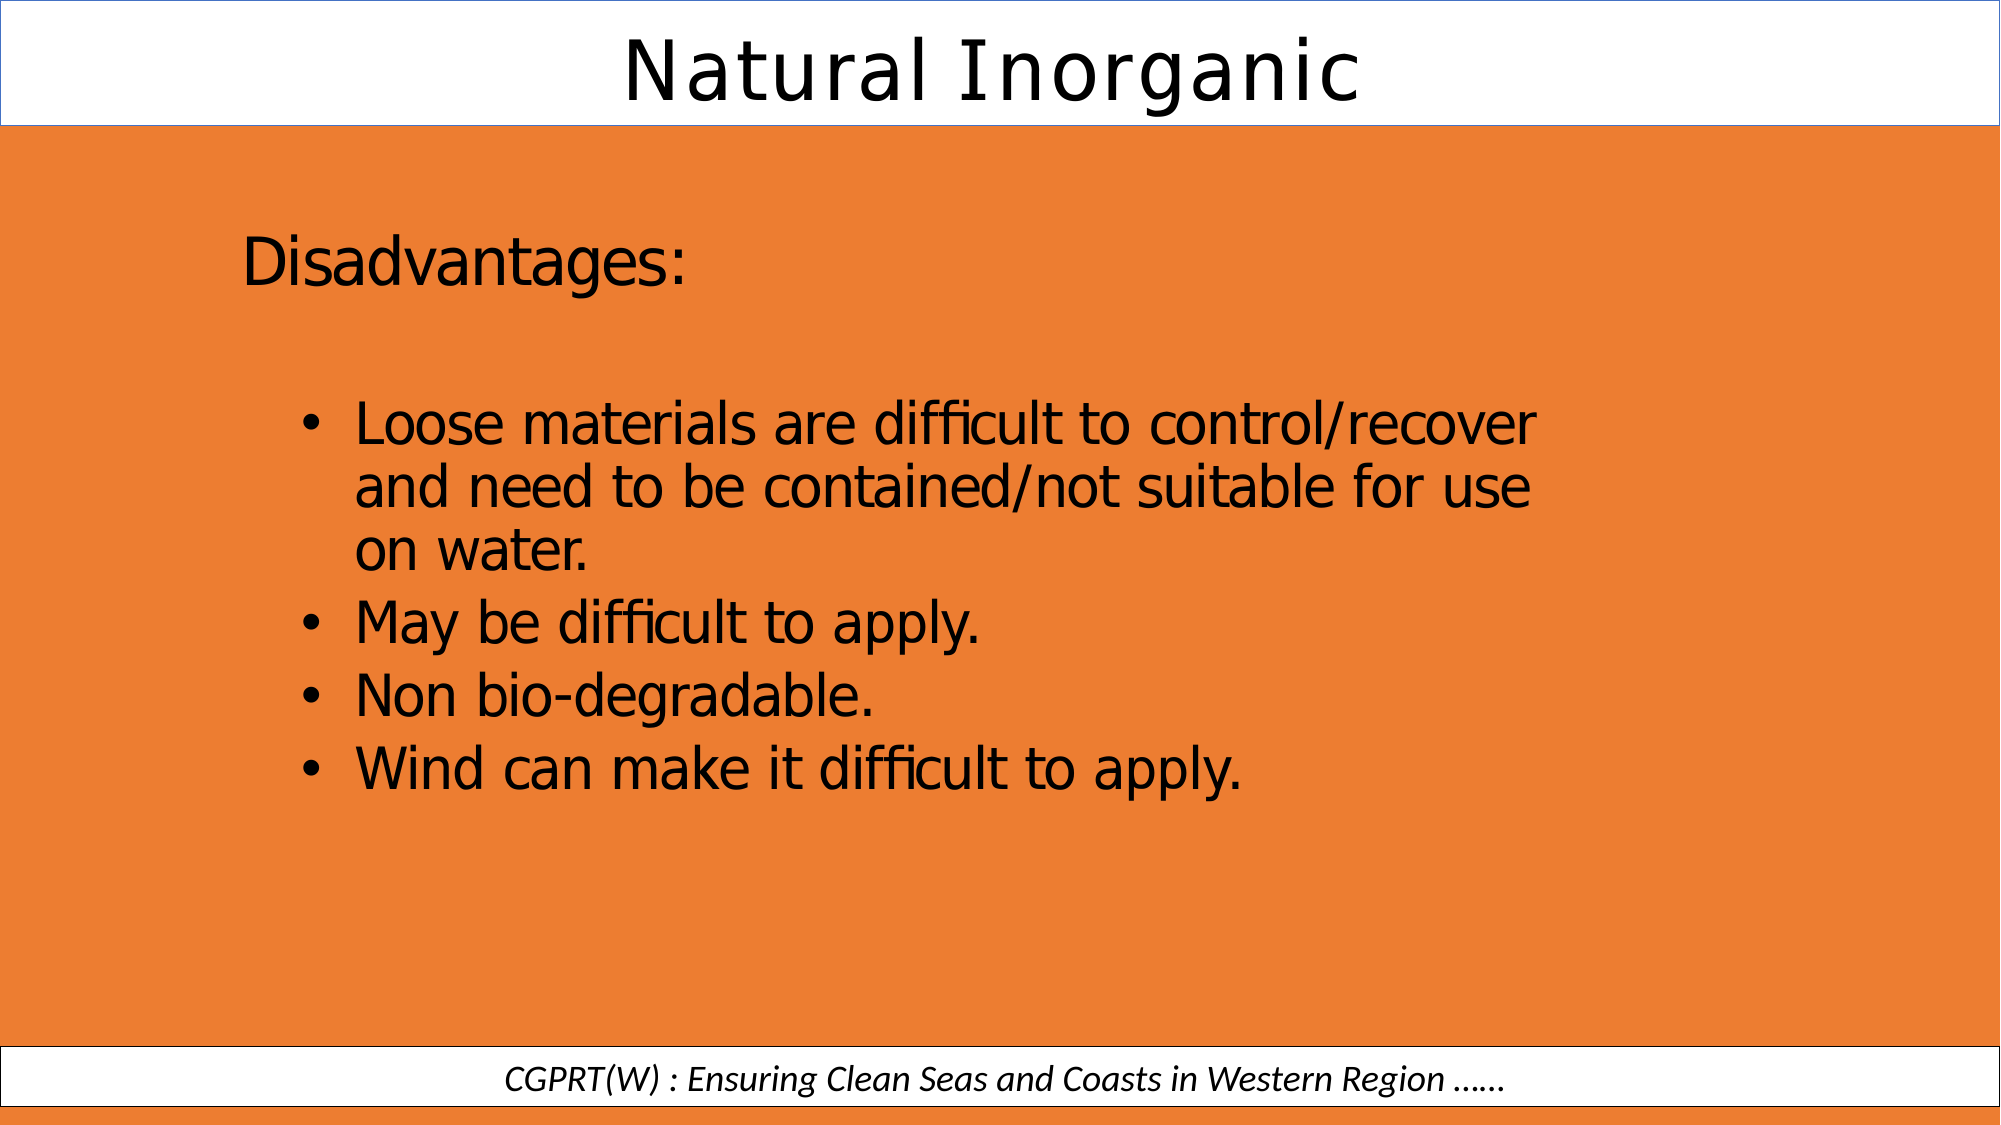

Natural Inorganic
Disadvantages:

Loose materials are difficult to control/recover and need to be contained/not suitable for use on water.
May be difficult to apply.
Non bio-degradable.
Wind can make it difficult to apply.

 CGPRT(W) : Ensuring Clean Seas and Coasts in Western Region ……